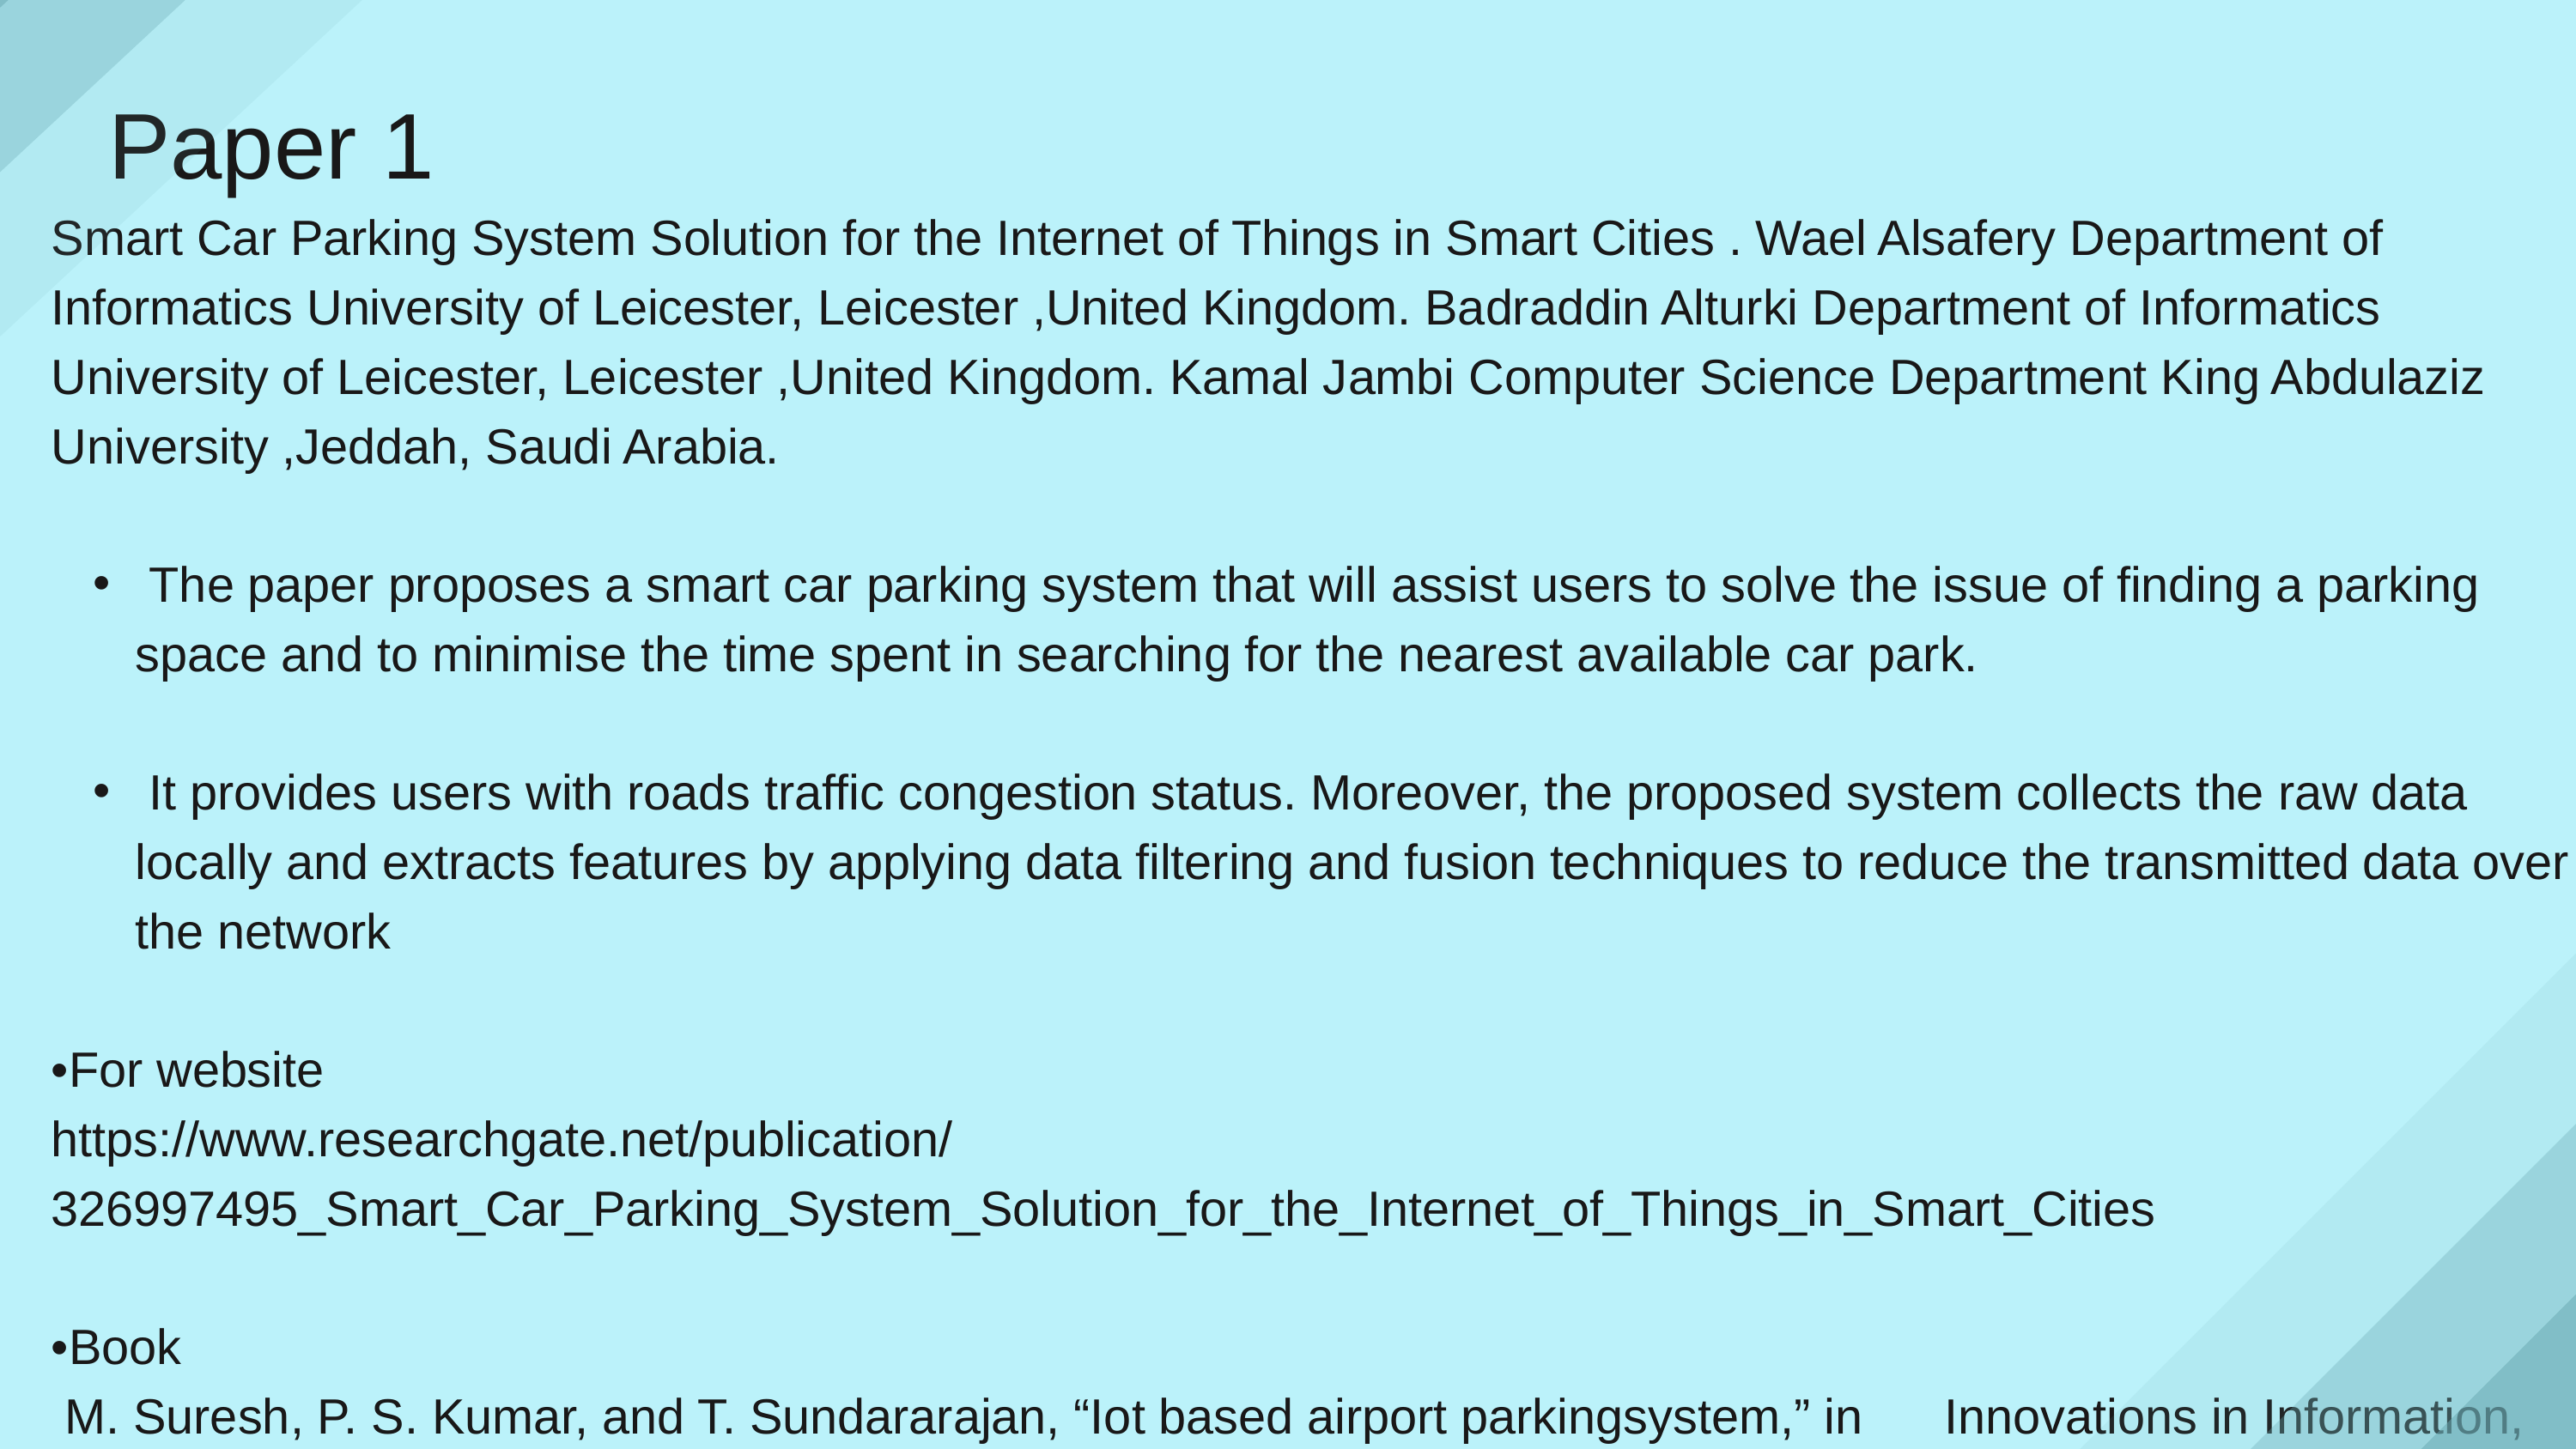

Paper 1

Smart Car Parking System Solution for the Internet of Things in Smart Cities . Wael Alsafery Department of Informatics University of Leicester, Leicester ,United Kingdom. Badraddin Alturki Department of Informatics University of Leicester, Leicester ,United Kingdom. Kamal Jambi Computer Science Department King Abdulaziz University ,Jeddah, Saudi Arabia.

 The paper proposes a smart car parking system that will assist users to solve the issue of finding a parking space and to minimise the time spent in searching for the nearest available car park.

 It provides users with roads traffic congestion status. Moreover, the proposed system collects the raw data locally and extracts features by applying data filtering and fusion techniques to reduce the transmitted data over the network

•For website
https://www.researchgate.net/publication/326997495_Smart_Car_Parking_System_Solution_for_the_Internet_of_Things_in_Smart_Cities

•Book
 M. Suresh, P. S. Kumar, and T. Sundararajan, “Iot based airport parkingsystem,” in      Innovations in Information, Embedded and CommunicationSystems (ICIIECS), 2015 International Conference on. IEEE, 2015,pp. 1–5.